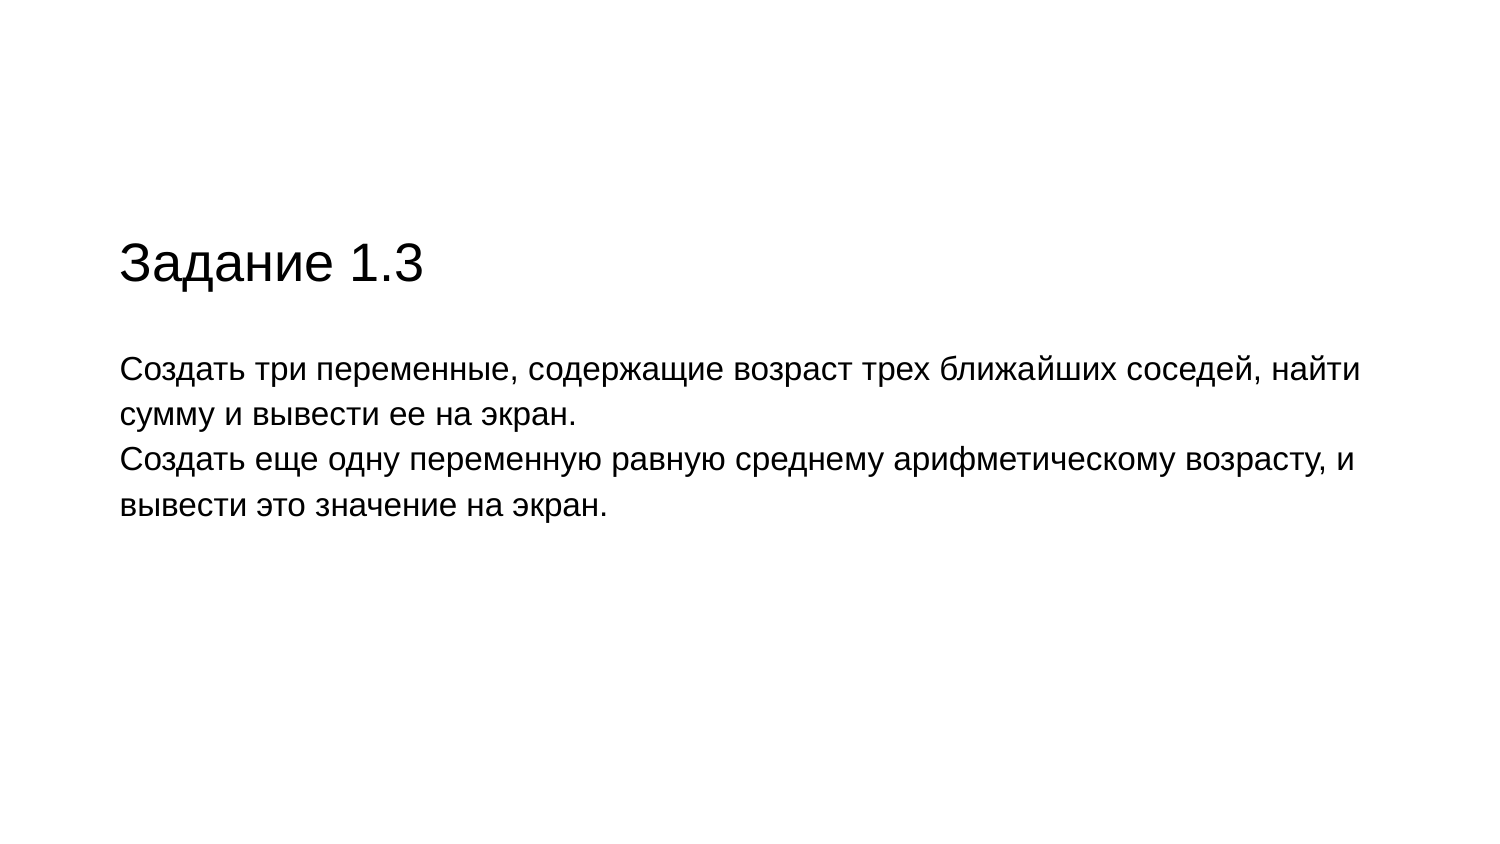

# Задание 1.3
Создать три переменные, содержащие возраст трех ближайших соседей, найти сумму и вывести ее на экран.
Создать еще одну переменную равную среднему арифметическому возрасту, и вывести это значение на экран.